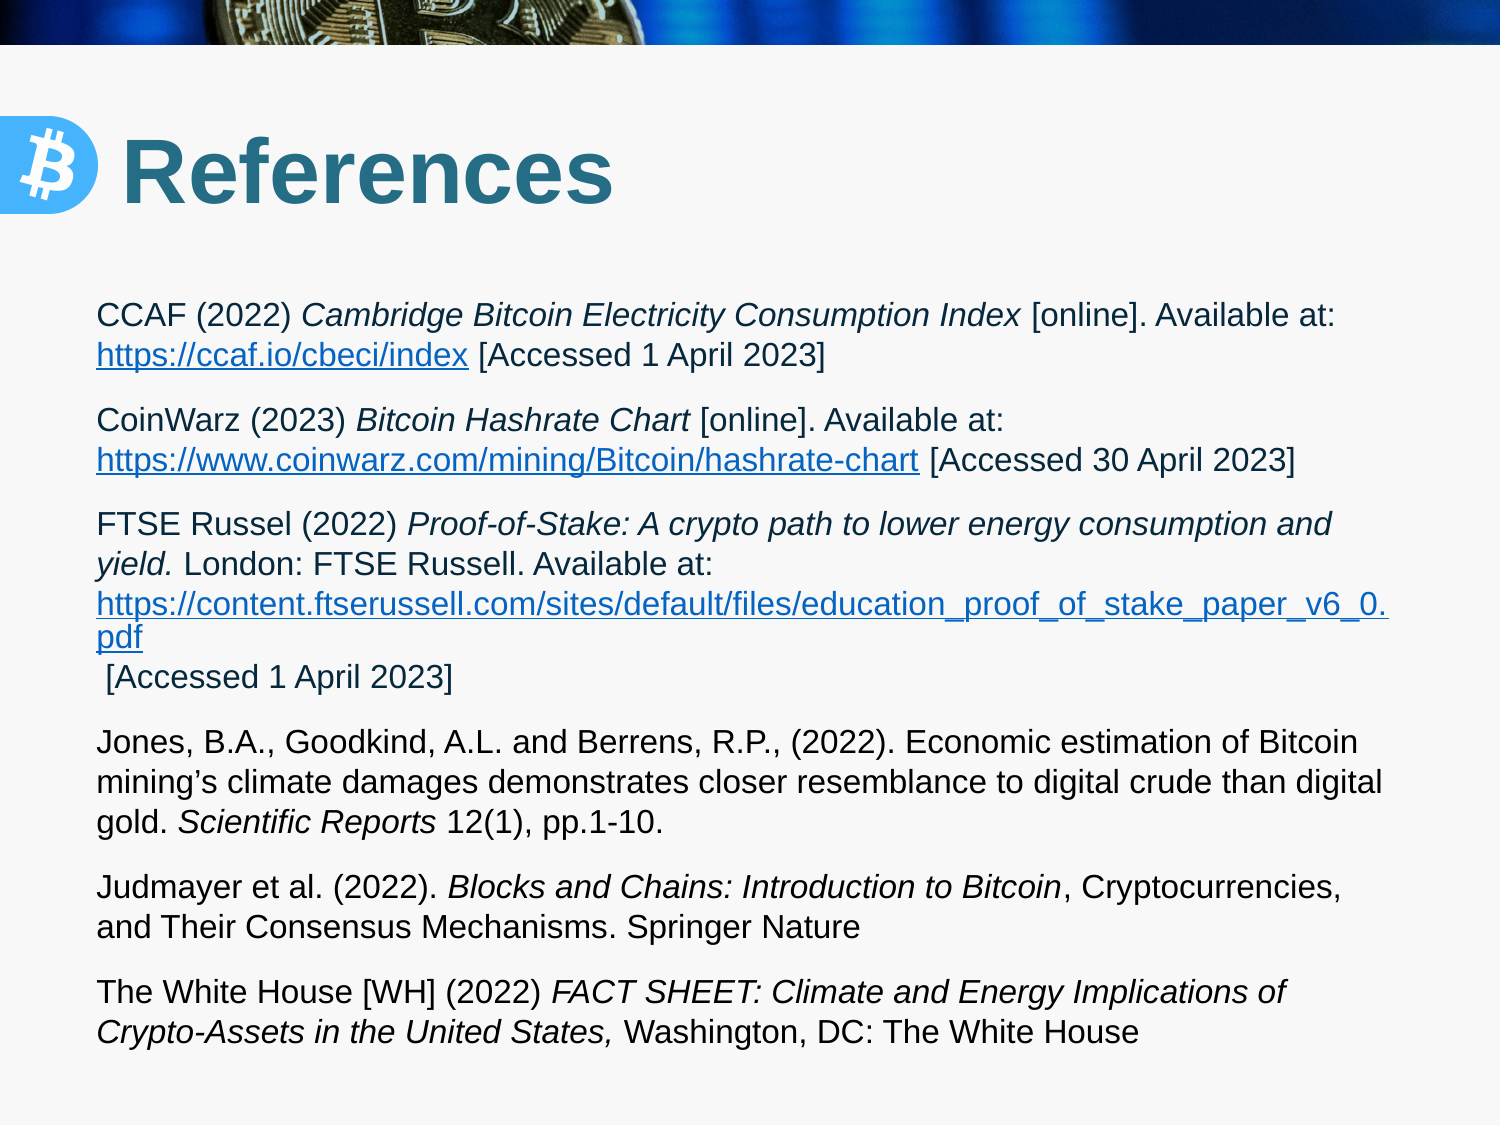

# References
CCAF (2022) Cambridge Bitcoin Electricity Consumption Index [online]. Available at: https://ccaf.io/cbeci/index [Accessed 1 April 2023]
CoinWarz (2023) Bitcoin Hashrate Chart [online]. Available at: https://www.coinwarz.com/mining/Bitcoin/hashrate-chart [Accessed 30 April 2023]
FTSE Russel (2022) Proof-of-Stake: A crypto path to lower energy consumption and yield. London: FTSE Russell. Available at: https://content.ftserussell.com/sites/default/files/education_proof_of_stake_paper_v6_0.pdf [Accessed 1 April 2023]
Jones, B.A., Goodkind, A.L. and Berrens, R.P., (2022). Economic estimation of Bitcoin mining’s climate damages demonstrates closer resemblance to digital crude than digital gold. Scientific Reports 12(1), pp.1-10.
Judmayer et al. (2022). Blocks and Chains: Introduction to Bitcoin, Cryptocurrencies, and Their Consensus Mechanisms. Springer Nature
The White House [WH] (2022) FACT SHEET: Climate and Energy Implications of Crypto-Assets in the United States, Washington, DC: The White House